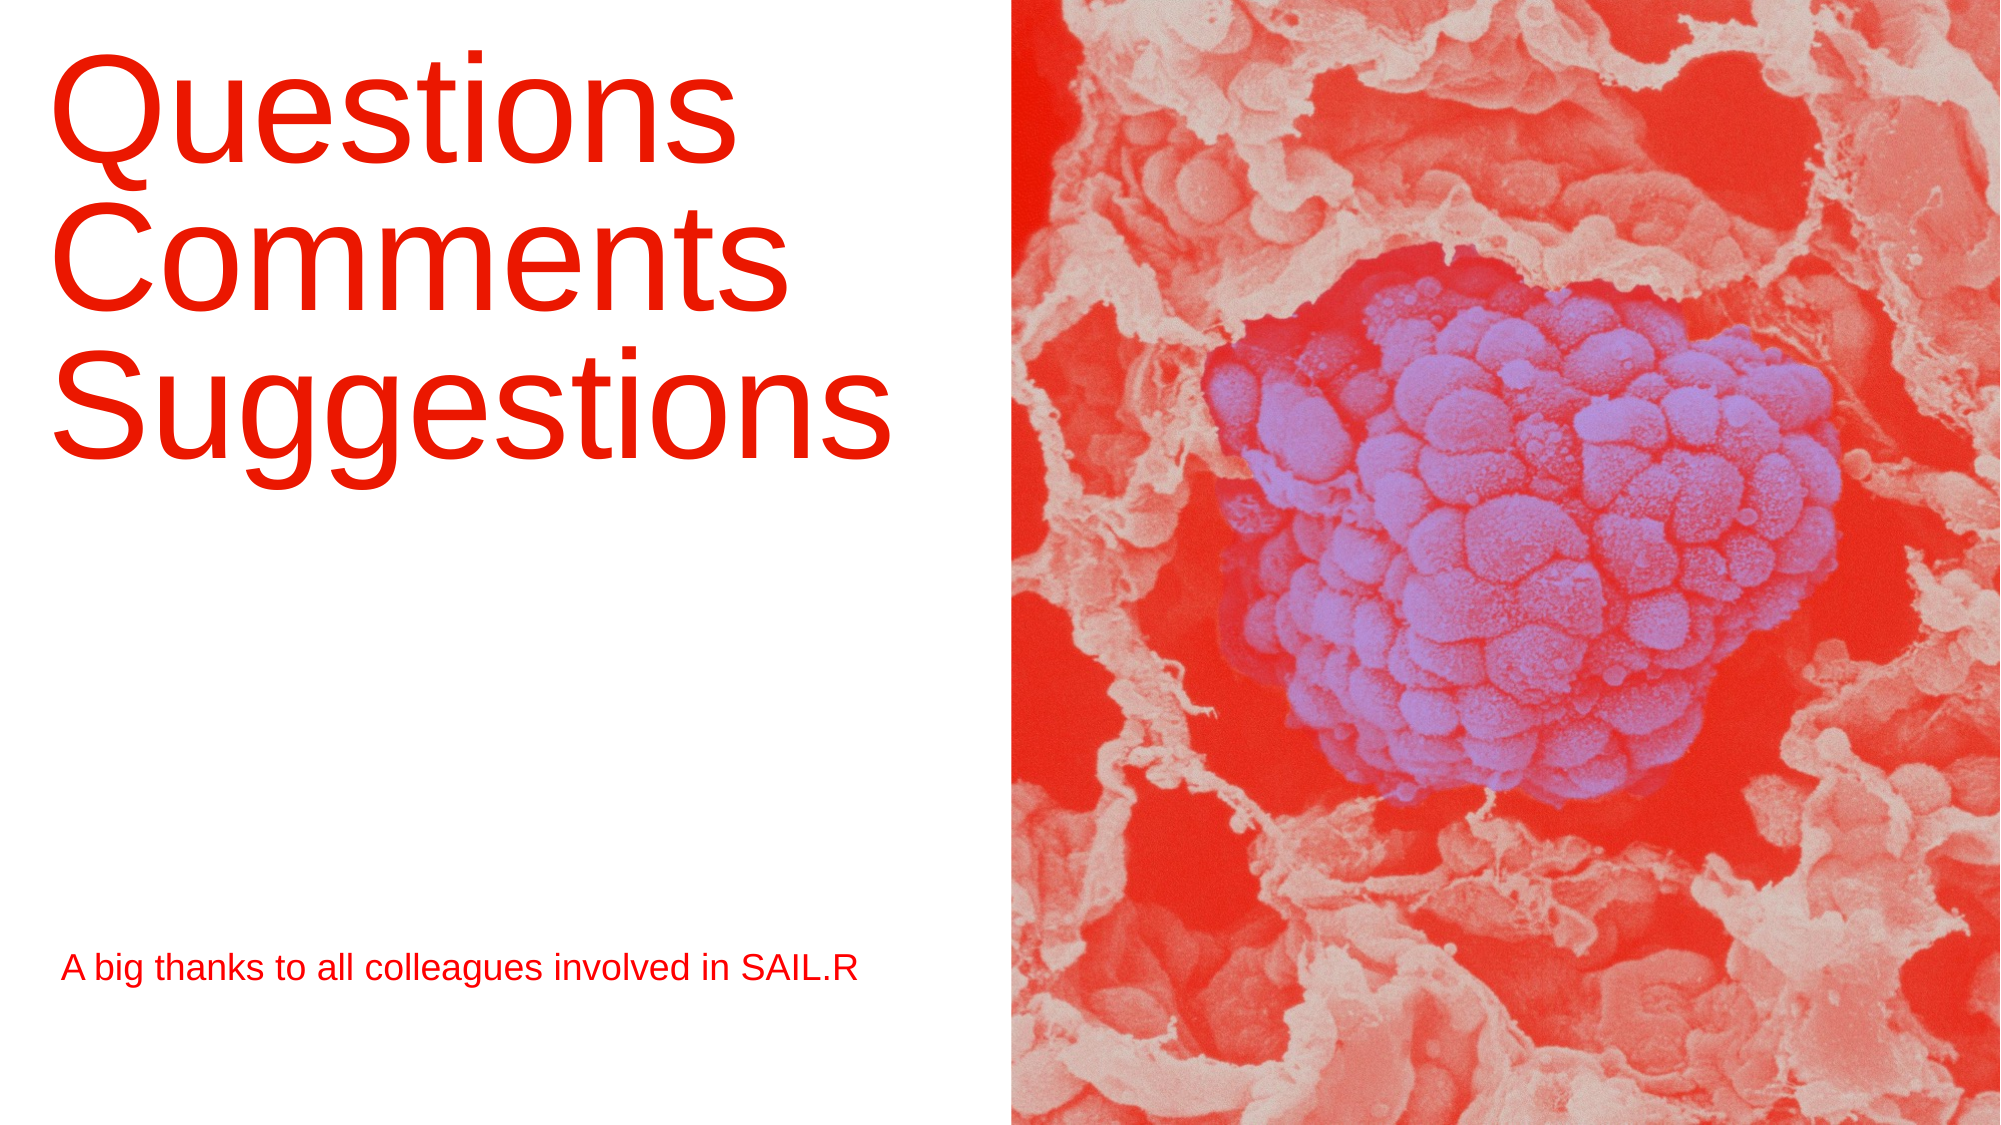

# Questions Comments Suggestions
A big thanks to all colleagues involved in SAIL.R